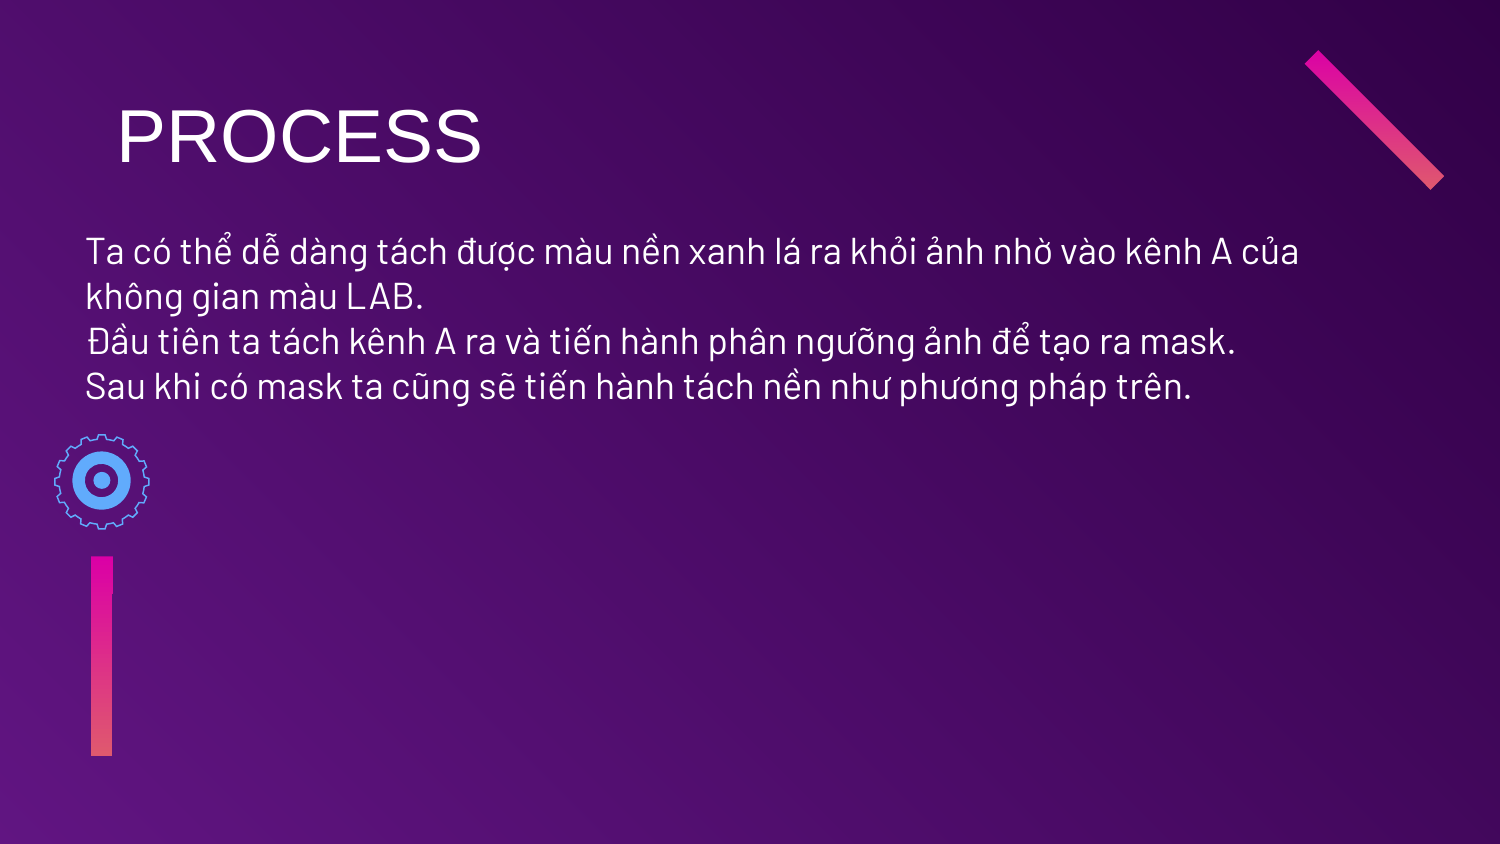

# PROCESS
Ta có thể dễ dàng tách được màu nền xanh lá ra khỏi ảnh nhờ vào kênh A của không gian màu LAB.
Đầu tiên ta tách kênh A ra và tiến hành phân ngưỡng ảnh để tạo ra mask.
Sau khi có mask ta cũng sẽ tiến hành tách nền như phương pháp trên.